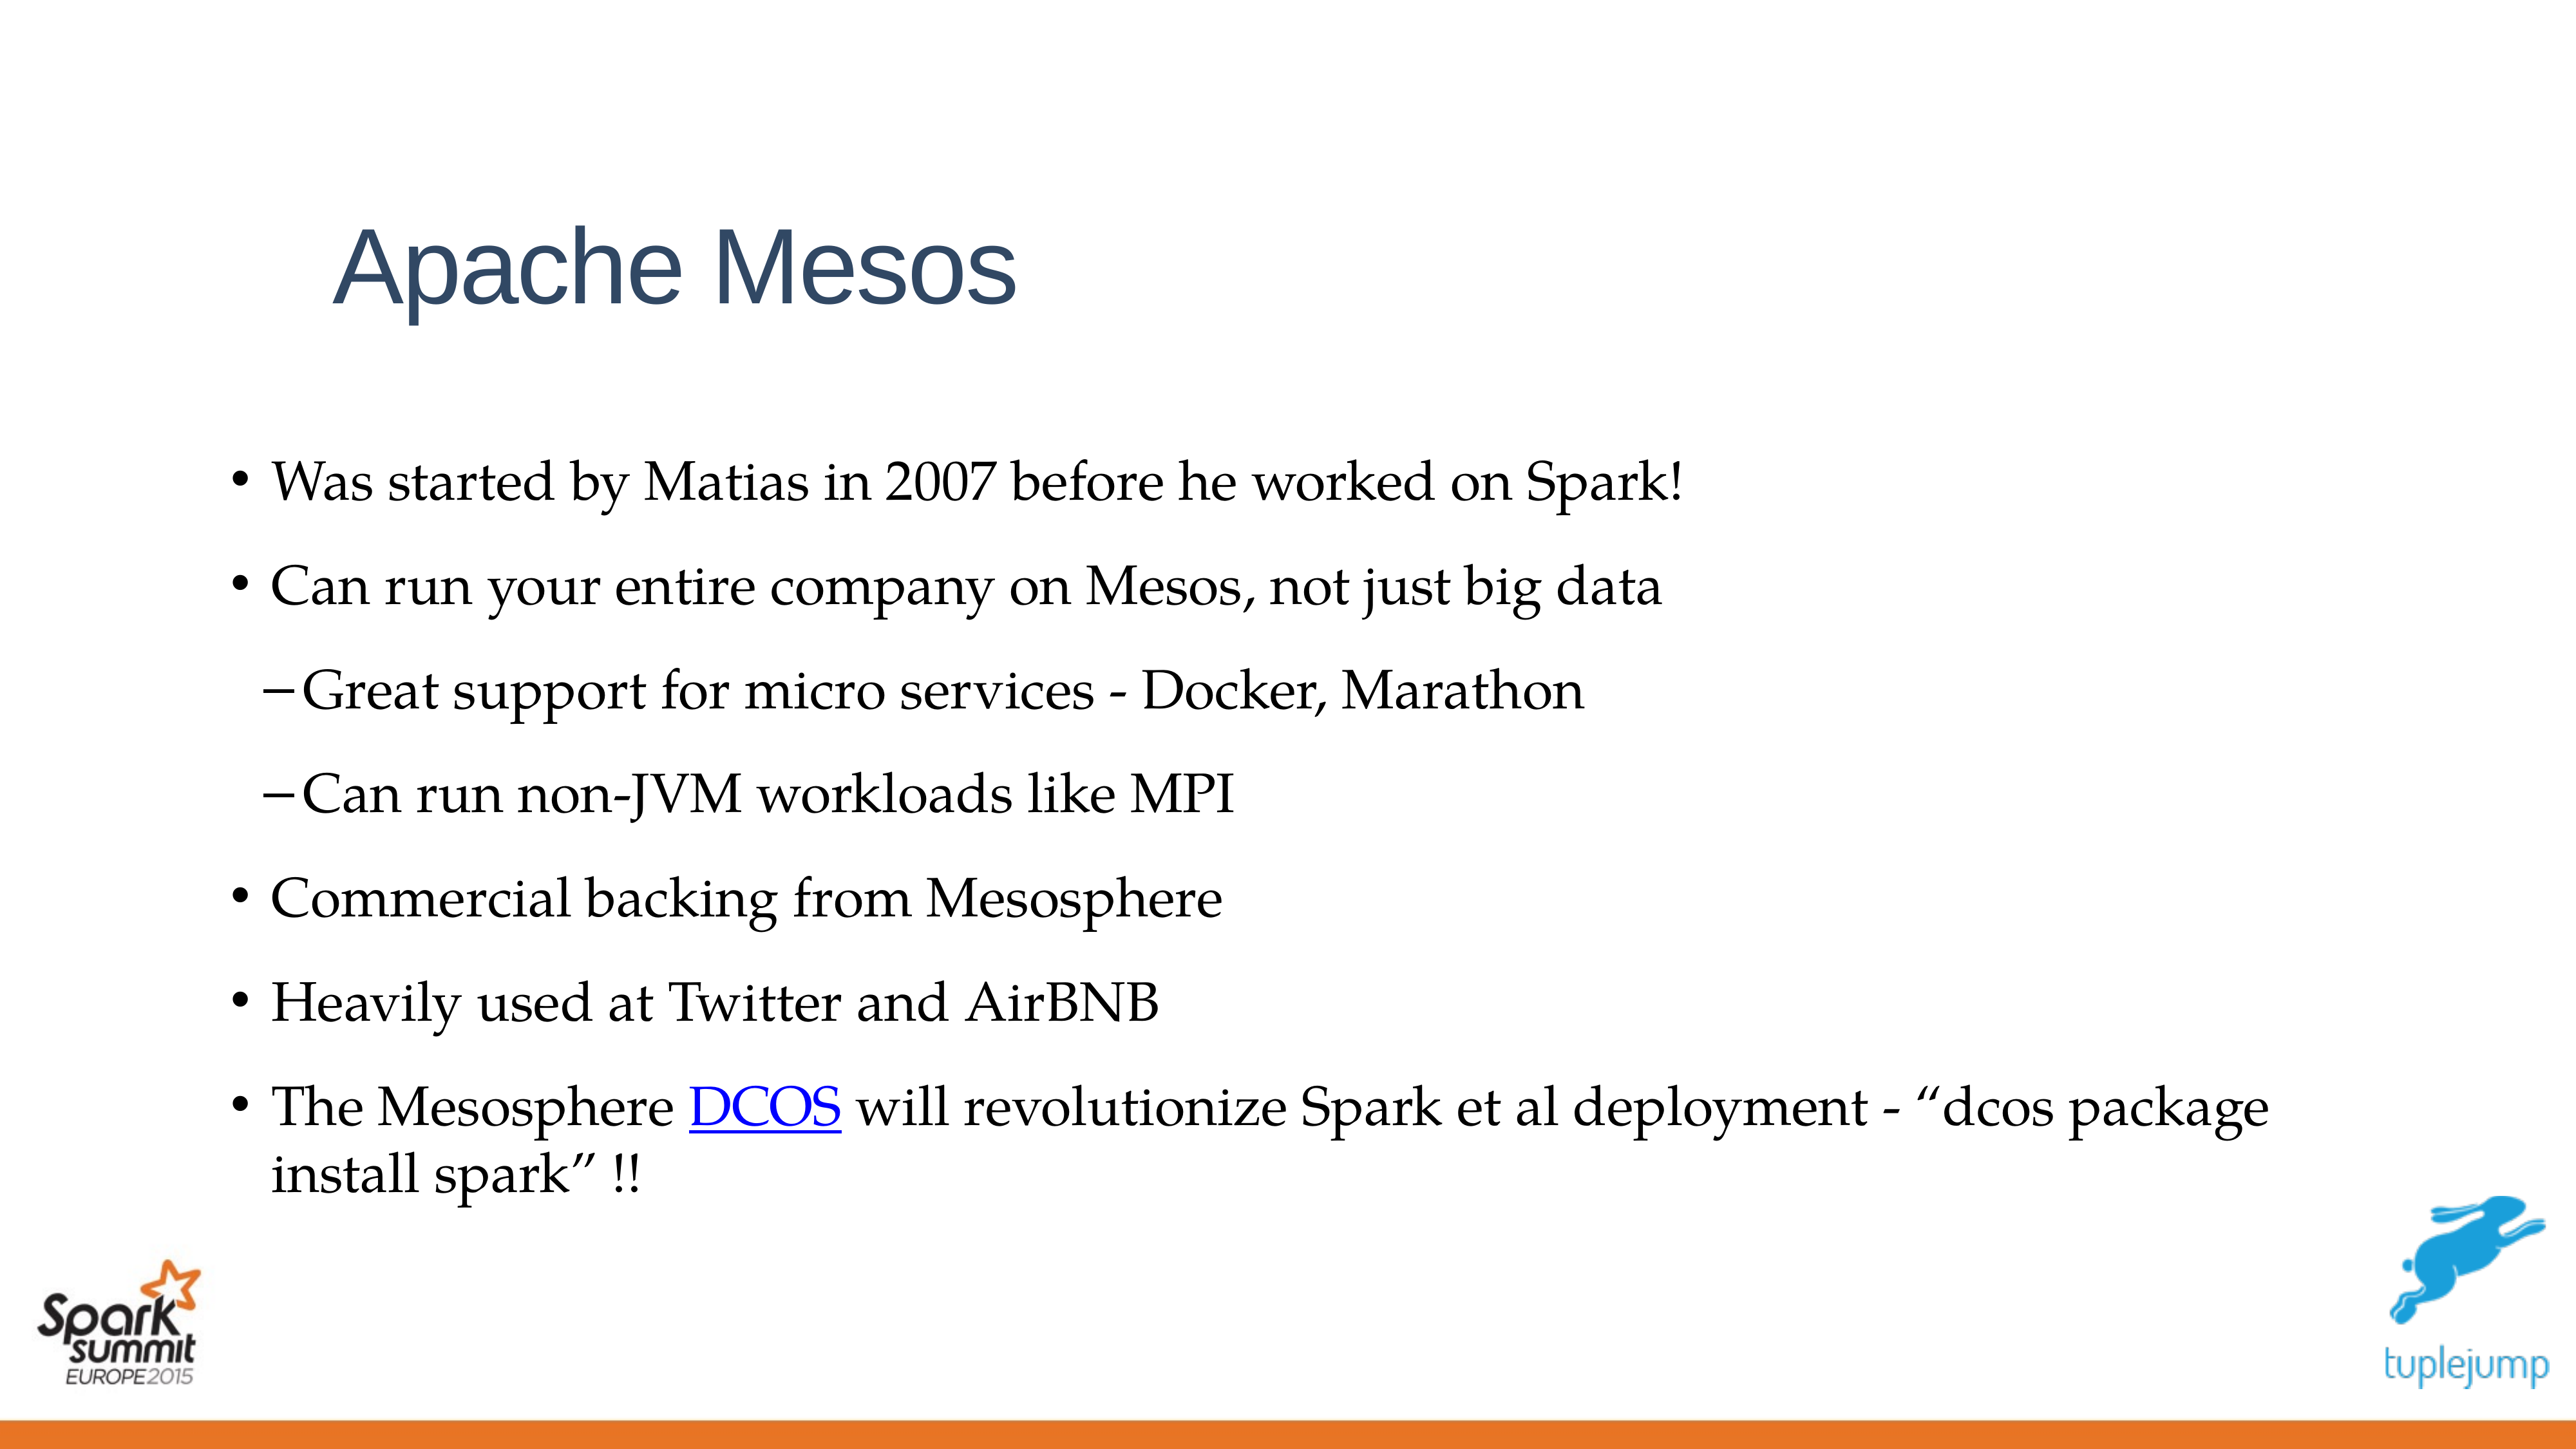

10
# Apache Mesos
Was started by Matias in 2007 before he worked on Spark!
Can run your entire company on Mesos, not just big data
Great support for micro services - Docker, Marathon
Can run non-JVM workloads like MPI
Commercial backing from Mesosphere
Heavily used at Twitter and AirBNB
The Mesosphere DCOS will revolutionize Spark et al deployment - “dcos package install spark” !!